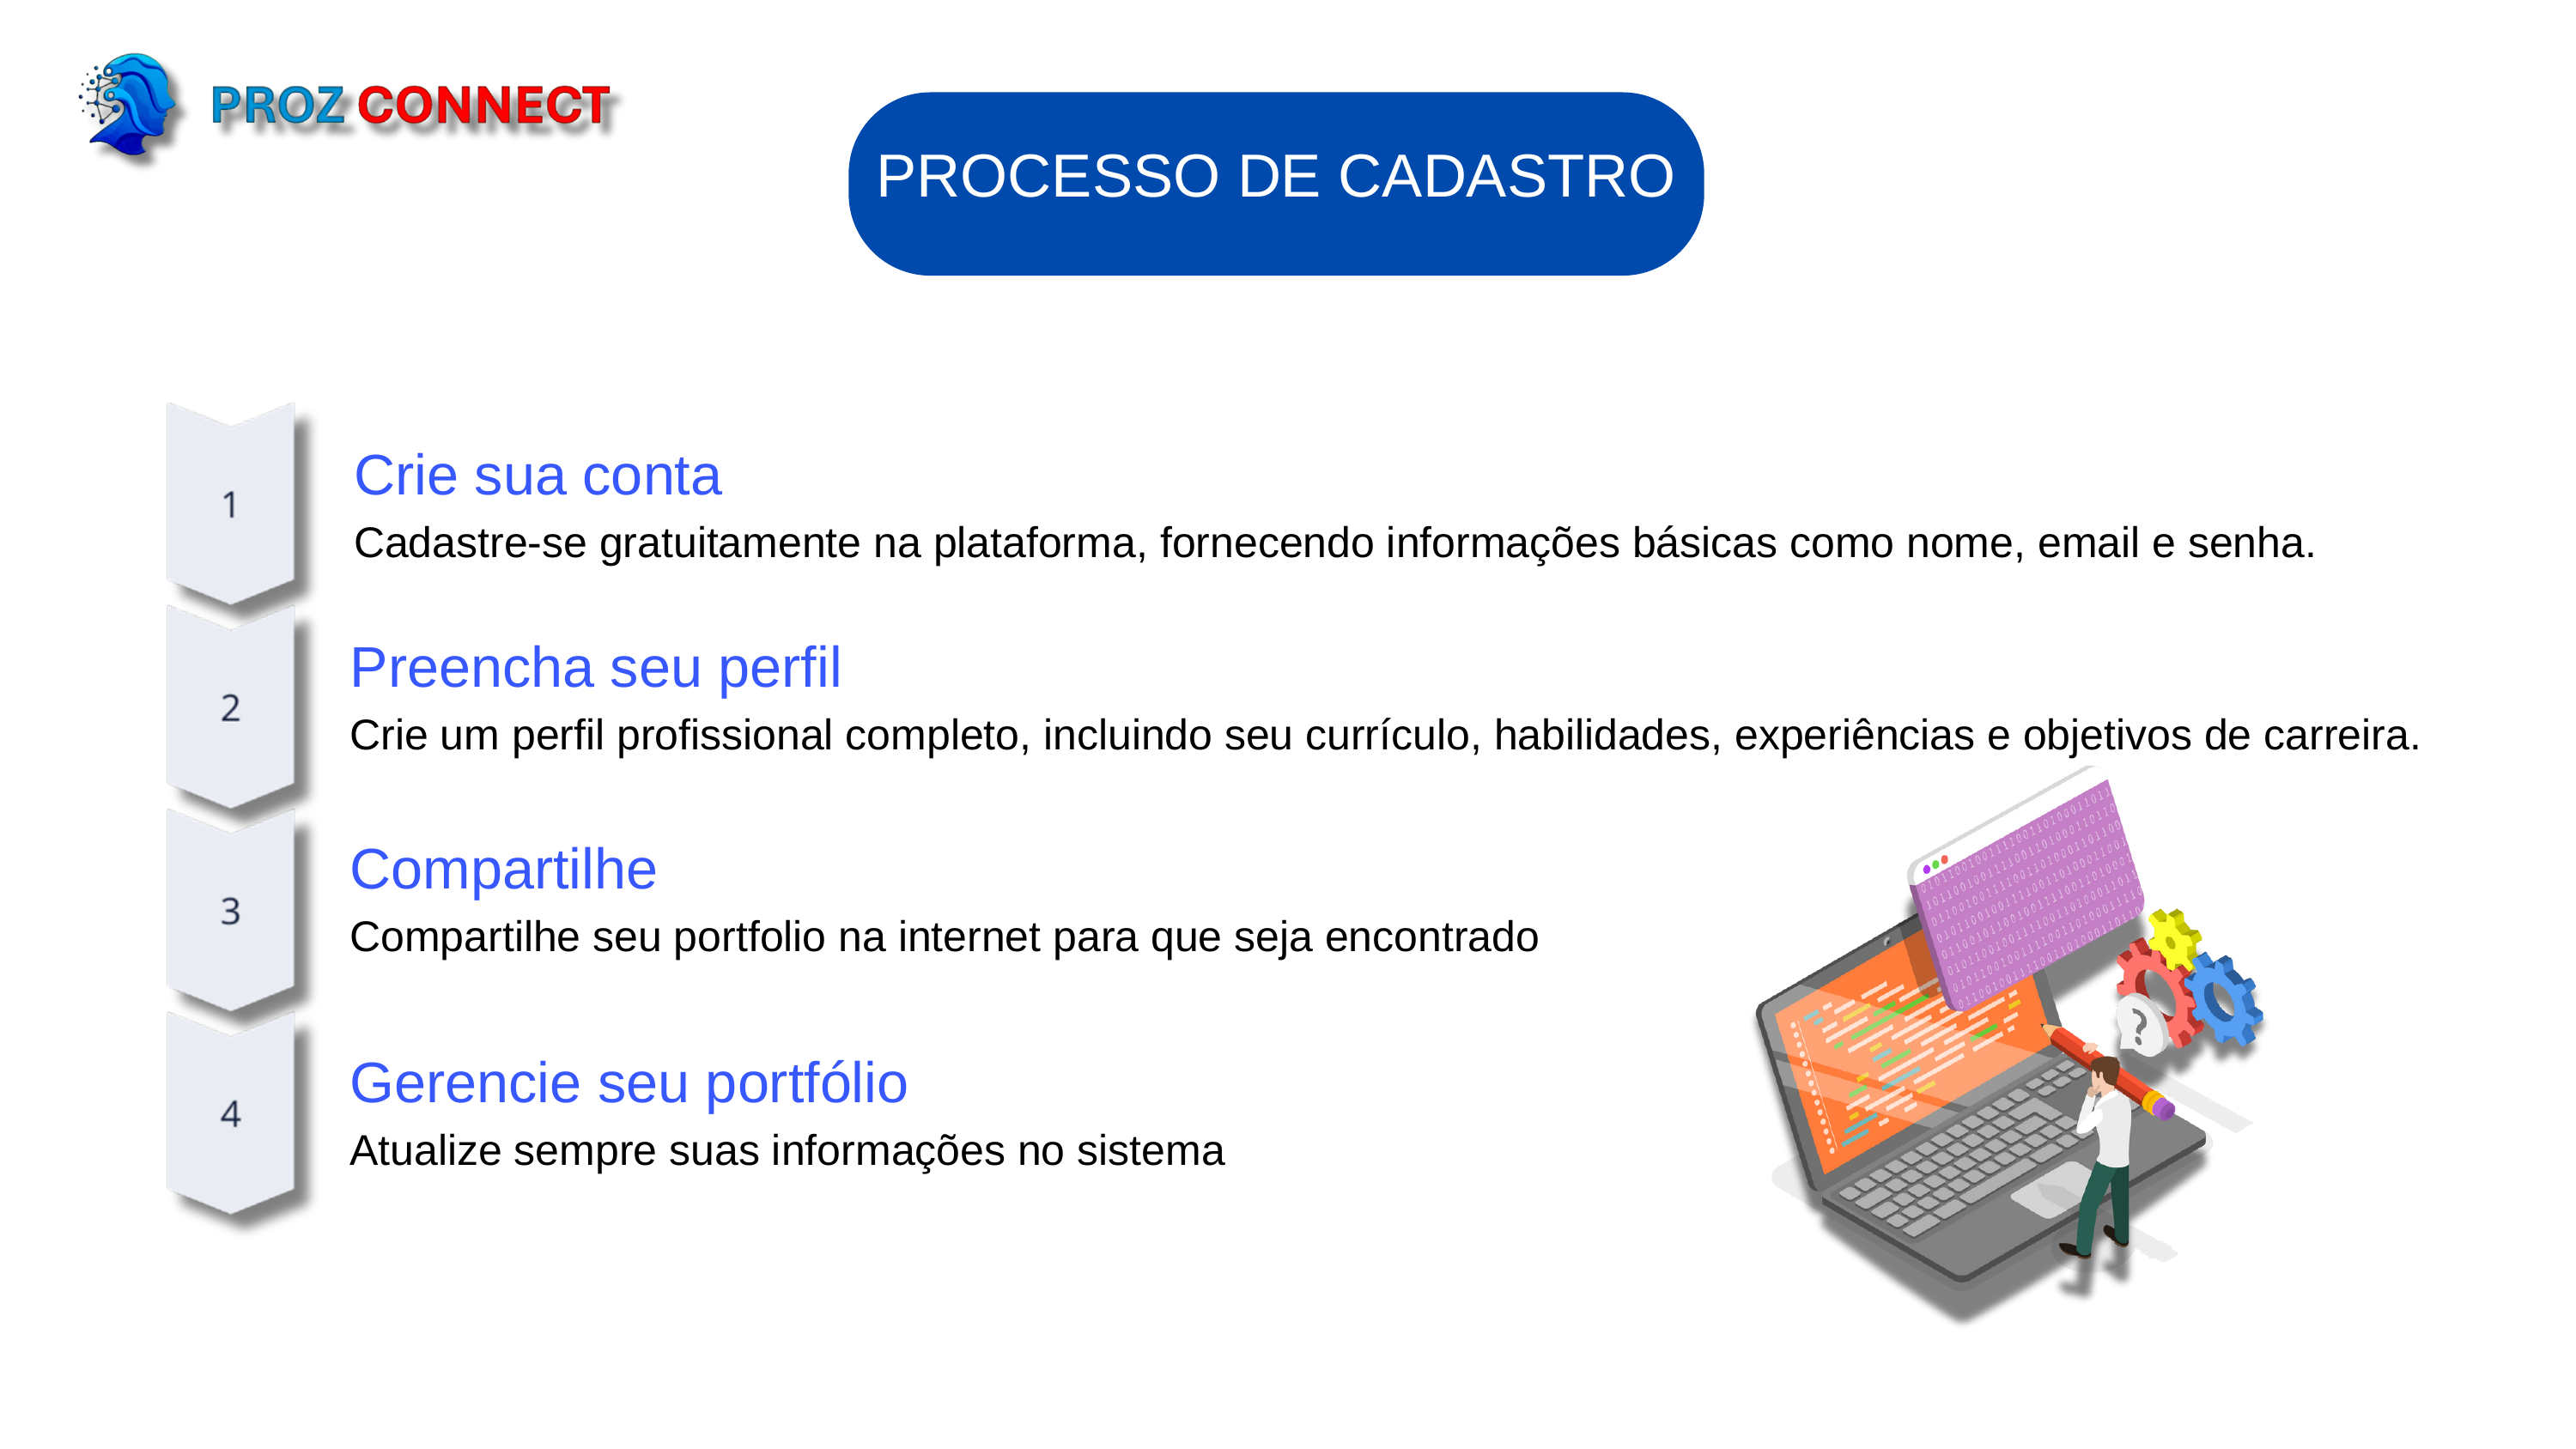

PROCESSO DE CADASTRO

Crie sua conta
Cadastre-se gratuitamente na plataforma, fornecendo informações básicas como nome, email e senha.

Preencha seu perfil
Crie um perfil profissional completo, incluindo seu currículo, habilidades, experiências e objetivos de carreira.

Compartilhe
Compartilhe seu portfolio na internet para que seja encontrado

Gerencie seu portfólio
Atualize sempre suas informações no sistema